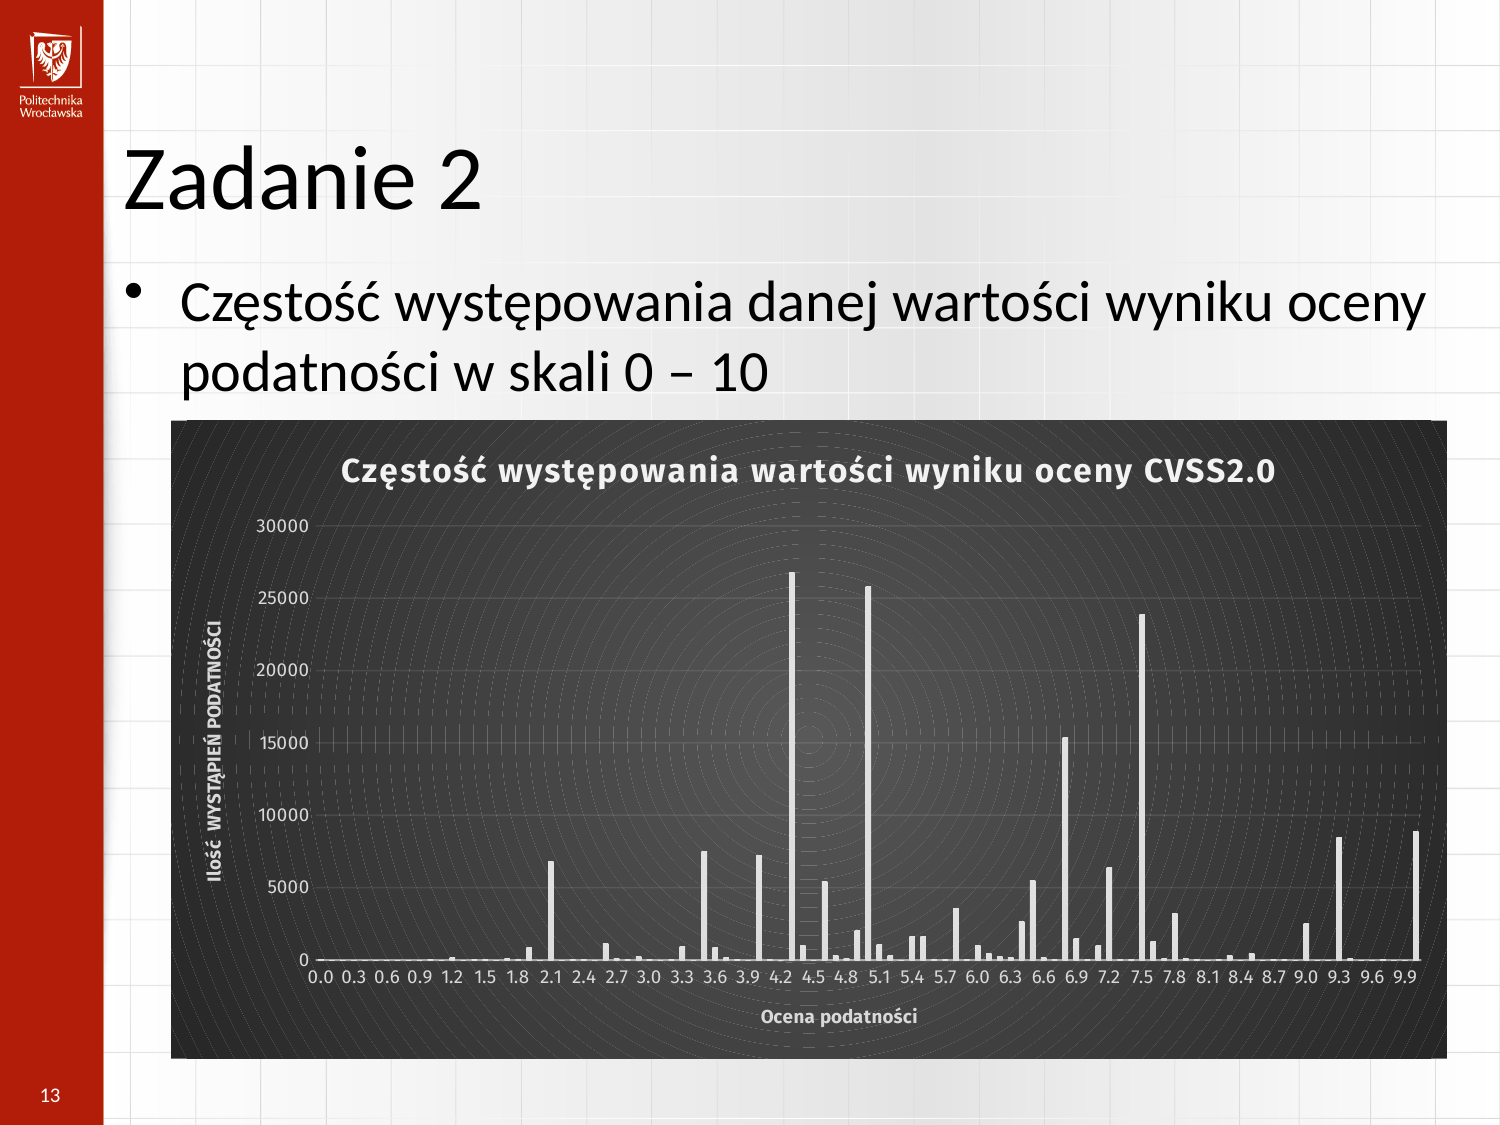

Zadanie 2
Częstość występowania danej wartości wyniku oceny podatności w skali 0 – 10

### Chart: Częstość występowania wartości wyniku oceny CVSS2.0

| Category | Column2 |
|---|---|
| 0.0 | 22.0 |
| 0.1 | 0.0 |
| 0.2 | 0.0 |
| 0.3 | 0.0 |
| 0.4 | 0.0 |
| 0.5 | 0.0 |
| 0.6 | 0.0 |
| 0.7 | 0.0 |
| 0.8 | 0.0 |
| 0.9 | 0.0 |
| 1.0 | 9.0 |
| 1.1 | 0.0 |
| 1.2 | 173.0 |
| 1.3 | 2.0 |
| 1.4 | 5.0 |
| 1.5 | 35.0 |
| 1.6 | 0.0 |
| 1.7 | 74.0 |
| 1.8 | 18.0 |
| 1.9 | 884.0 |
| 2.0 | 0.0 |
| 2.1 | 6807.0 |
| 2.2 | 0.0 |
| 2.3 | 51.0 |
| 2.4 | 11.0 |
| 2.5 | 0.0 |
| 2.6 | 1147.0 |
| 2.7 | 112.0 |
| 2.8 | 14.0 |
| 2.9 | 212.0 |
| 3.0 | 14.0 |
| 3.1 | 0.0 |
| 3.2 | 37.0 |
| 3.3 | 918.0 |
| 3.4 | 1.0 |
| 3.5 | 7510.0 |
| 3.6 | 866.0 |
| 3.7 | 148.0 |
| 3.8 | 15.0 |
| 3.9 | 0.0 |
| 4.0 | 7193.0 |
| 4.1 | 51.0 |
| 4.2 | 0.0 |
| 4.3 | 26802.0 |
| 4.4 | 1031.0 |
| 4.5 | 0.0 |
| 4.6 | 5421.0 |
| 4.7 | 339.0 |
| 4.8 | 90.0 |
| 4.9 | 2044.0 |
| 5.0 | 25776.0 |
| 5.1 | 1067.0 |
| 5.2 | 286.0 |
| 5.3 | 1.0 |
| 5.4 | 1613.0 |
| 5.5 | 1647.0 |
| 5.6 | 55.0 |
| 5.7 | 56.0 |
| 5.8 | 3575.0 |
| 5.9 | 13.0 |
| 6.0 | 976.0 |
| 6.1 | 448.0 |
| 6.2 | 241.0 |
| 6.3 | 146.0 |
| 6.4 | 2690.0 |
| 6.5 | 5524.0 |
| 6.6 | 197.0 |
| 6.7 | 5.0 |
| 6.8 | 15397.0 |
| 6.9 | 1504.0 |
| 7.0 | 9.0 |
| 7.1 | 1037.0 |
| 7.2 | 6378.0 |
| 7.3 | 8.0 |
| 7.4 | 29.0 |
| 7.5 | 23863.0 |
| 7.6 | 1248.0 |
| 7.7 | 103.0 |
| 7.8 | 3216.0 |
| 7.9 | 86.0 |
| 8.0 | 36.0 |
| 8.1 | 0.0 |
| 8.2 | 5.0 |
| 8.3 | 323.0 |
| 8.4 | 0.0 |
| 8.5 | 484.0 |
| 8.6 | 0.0 |
| 8.7 | 6.0 |
| 8.8 | 46.0 |
| 8.9 | 0.0 |
| 9.0 | 2512.0 |
| 9.1 | 0.0 |
| 9.2 | 0.0 |
| 9.3 | 8445.0 |
| 9.4 | 123.0 |
| 9.5 | 0.0 |
| 9.6 | 0.0 |
| 9.7 | 11.0 |
| 9.8 | 0.0 |
| 9.9 | 0.0 |
| 10.0 | 8869.0 |